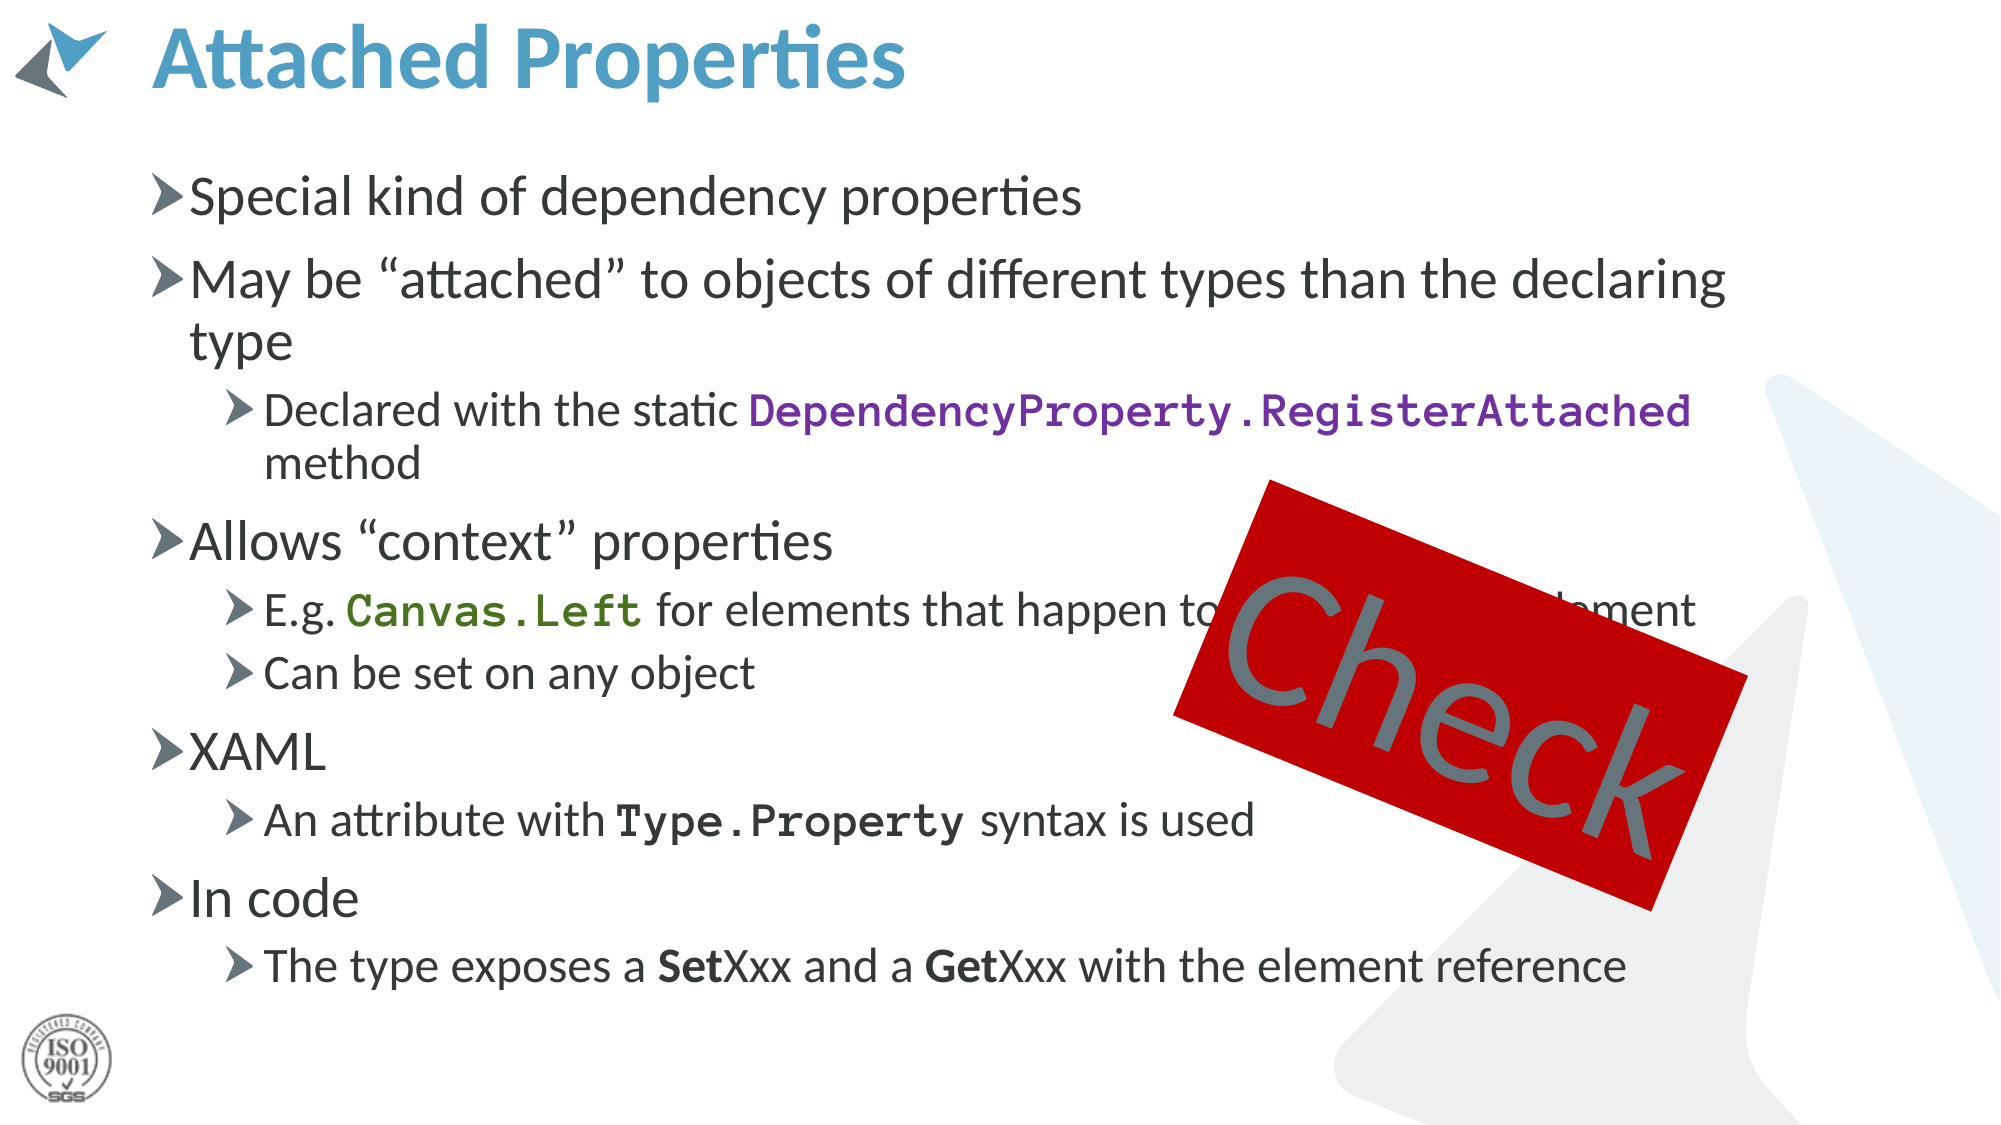

# Attached Properties
Special kind of dependency properties
May be “attached” to objects of different types than the declaring type
Declared with the static DependencyProperty.RegisterAttached method
Allows “context” properties
E.g. Canvas.Left for elements that happen to be in a Canvas element
Can be set on any object
XAML
An attribute with Type.Property syntax is used
In code
The type exposes a SetXxx and a GetXxx with the element reference
Check